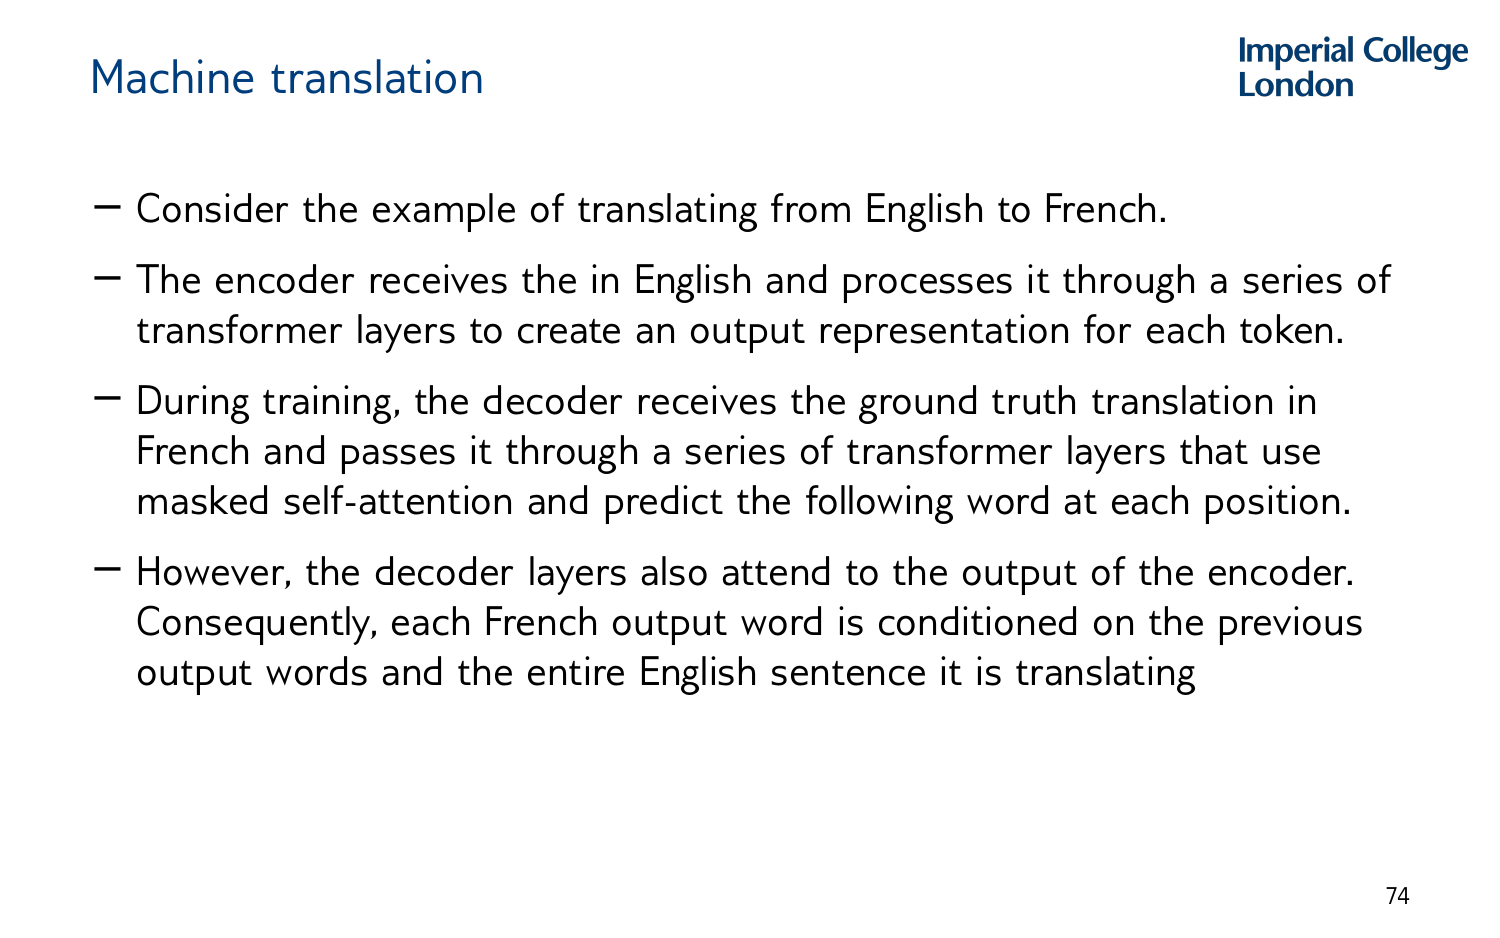

# Machine translation
Consider the example of translating from English to French.
The encoder receives the in English and processes it through a series of transformer layers to create an output representation for each token.
During training, the decoder receives the ground truth translation in French and passes it through a series of transformer layers that use masked self-attention and predict the following word at each position.
However, the decoder layers also attend to the output of the encoder. Consequently, each French output word is conditioned on the previous output words and the entire English sentence it is translating

74